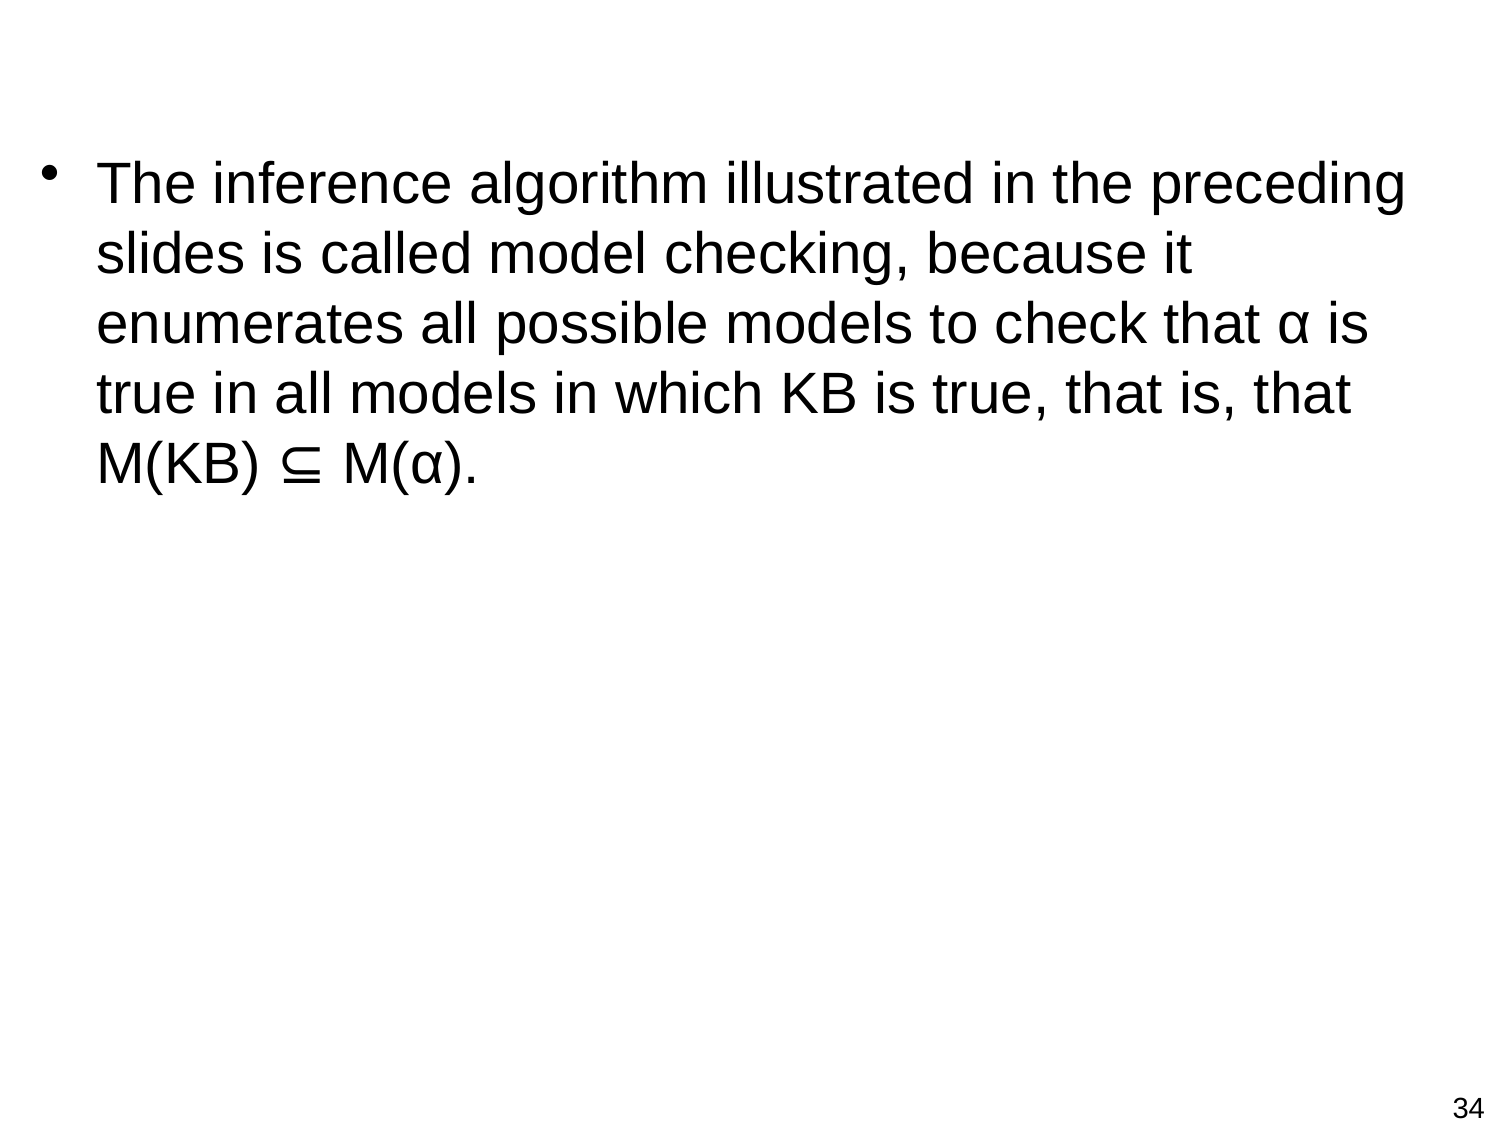

#
The inference algorithm illustrated in the preceding slides is called model checking, because it enumerates all possible models to check that α is true in all models in which KB is true, that is, that M(KB) ⊆ M(α).

34